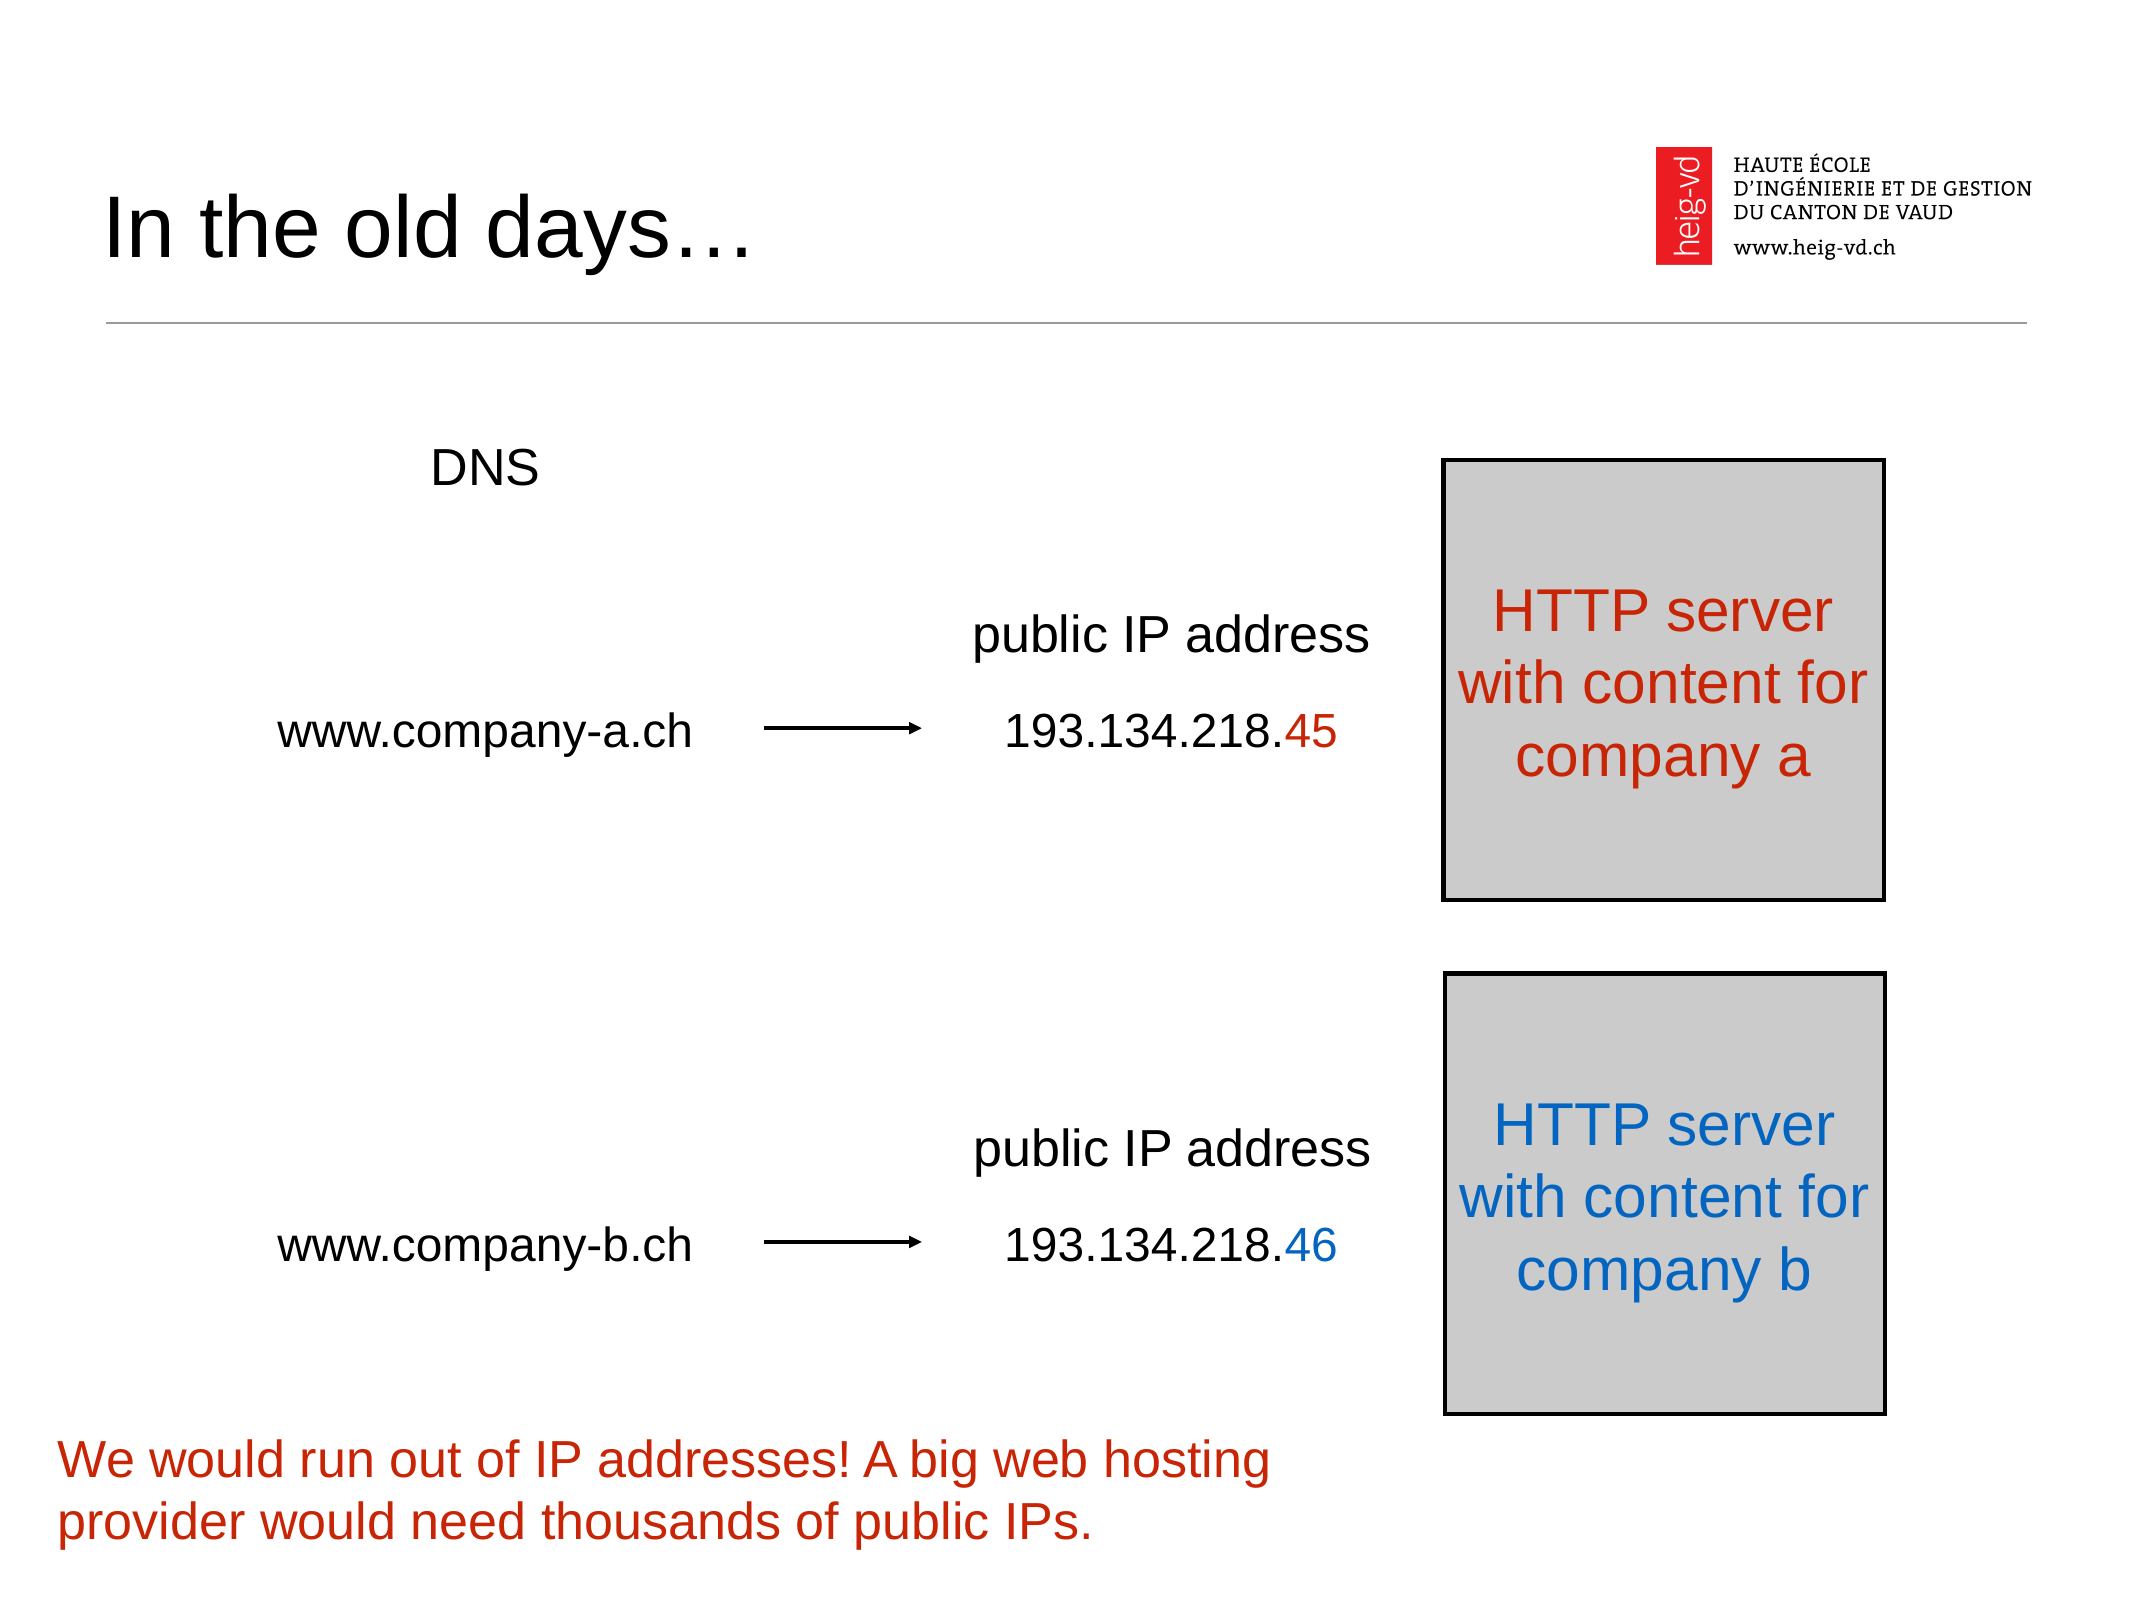

# In the old days…
DNS
HTTP server with content for company a
public IP address
www.company-a.ch
193.134.218.45

HTTP server with content for company b
public IP address
www.company-b.ch
193.134.218.46

We would run out of IP addresses! A big web hosting provider would need thousands of public IPs.